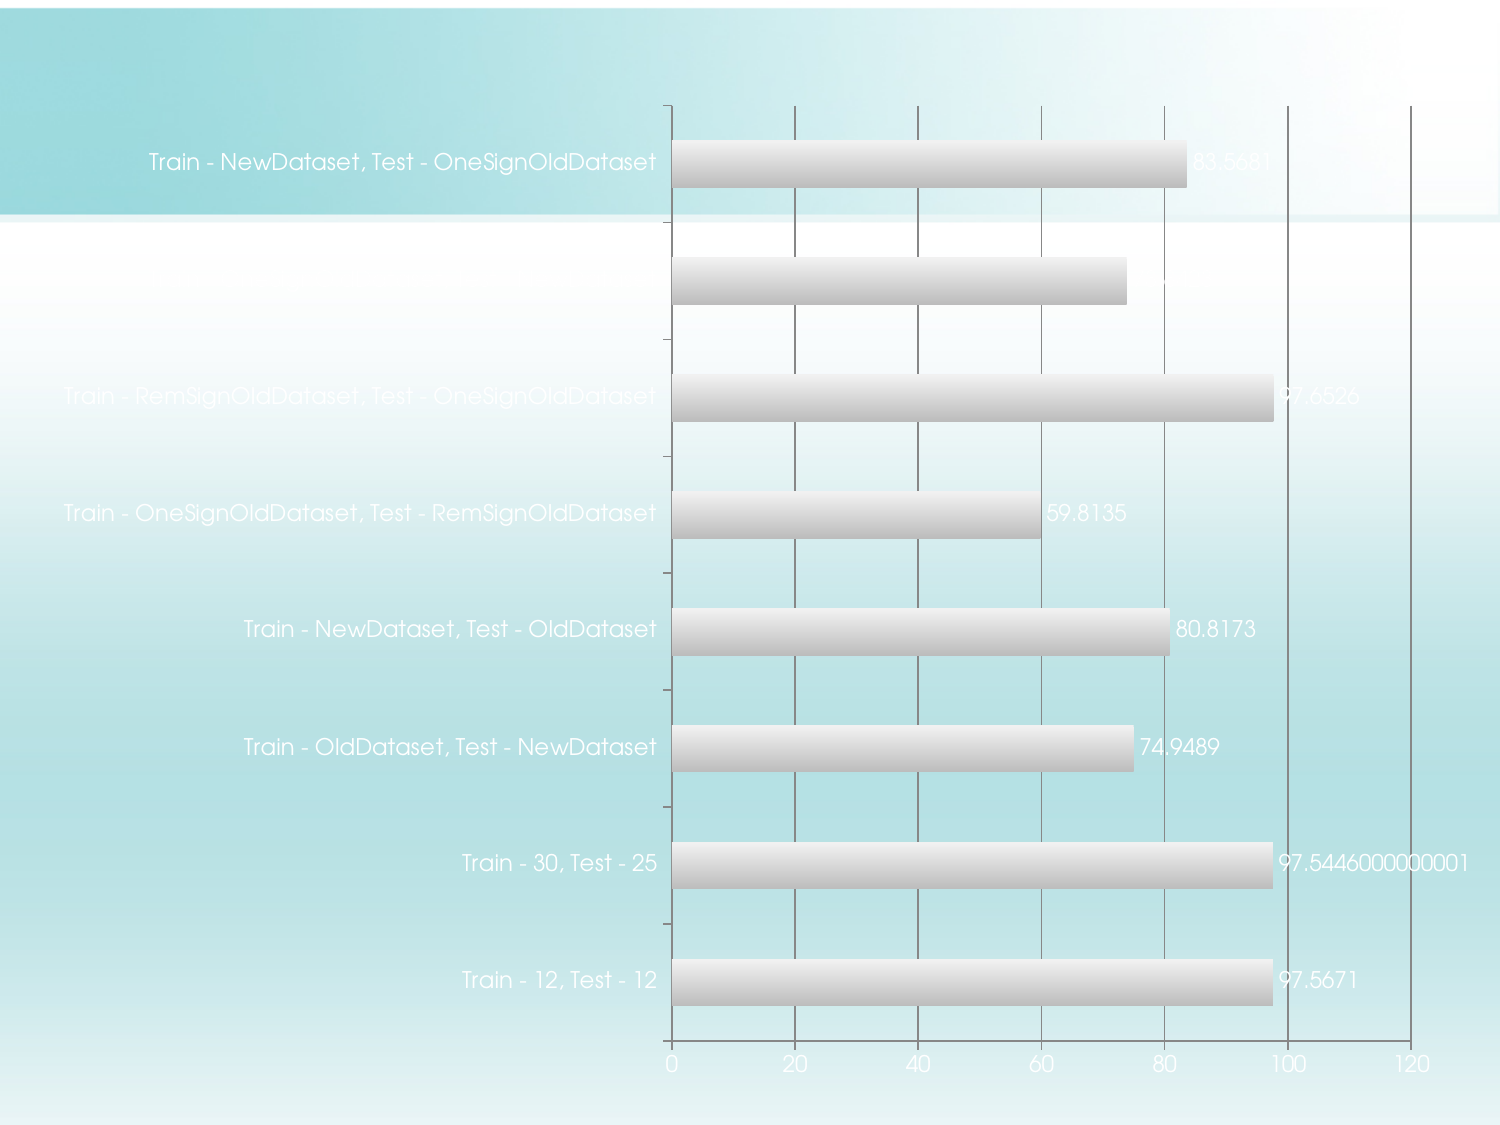

### Chart

| Category |  |
|---|---|
| Train - 12, Test - 12 | 97.5671 |
| Train - 30, Test - 25 | 97.54460000000006 |
| Train - OldDataset, Test - NewDataset | 74.9489 |
| Train - NewDataset, Test - OldDataset | 80.8173 |
| Train - OneSignOldDataset, Test - RemSignOldDataset | 59.8135 |
| Train - RemSignOldDataset, Test - OneSignOldDataset | 97.65259999999998 |
| Train - OneSignOldDataset, Test - NewDataset | 73.8423 |
| Train - NewDataset, Test - OneSignOldDataset | 83.5681 |